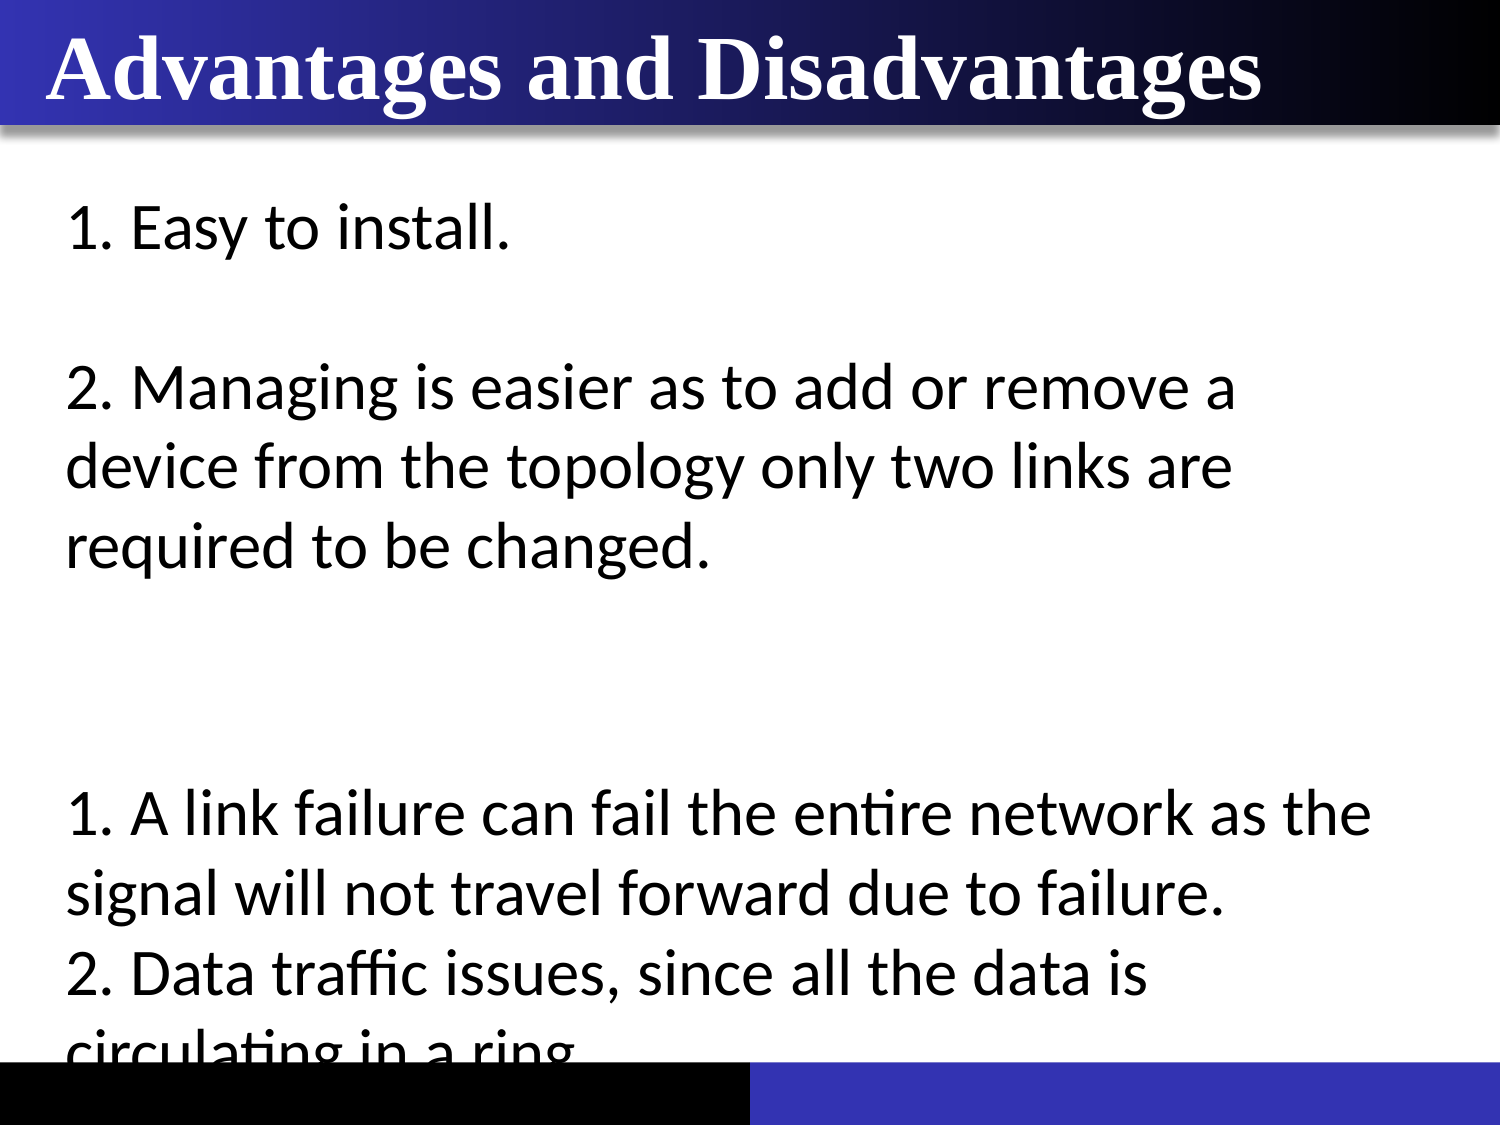

# Advantages and Disadvantages
1. Easy to install.
2. Managing is easier as to add or remove a device from the topology only two links are required to be changed.

1. A link failure can fail the entire network as the signal will not travel forward due to failure.
2. Data traffic issues, since all the data is circulating in a ring.